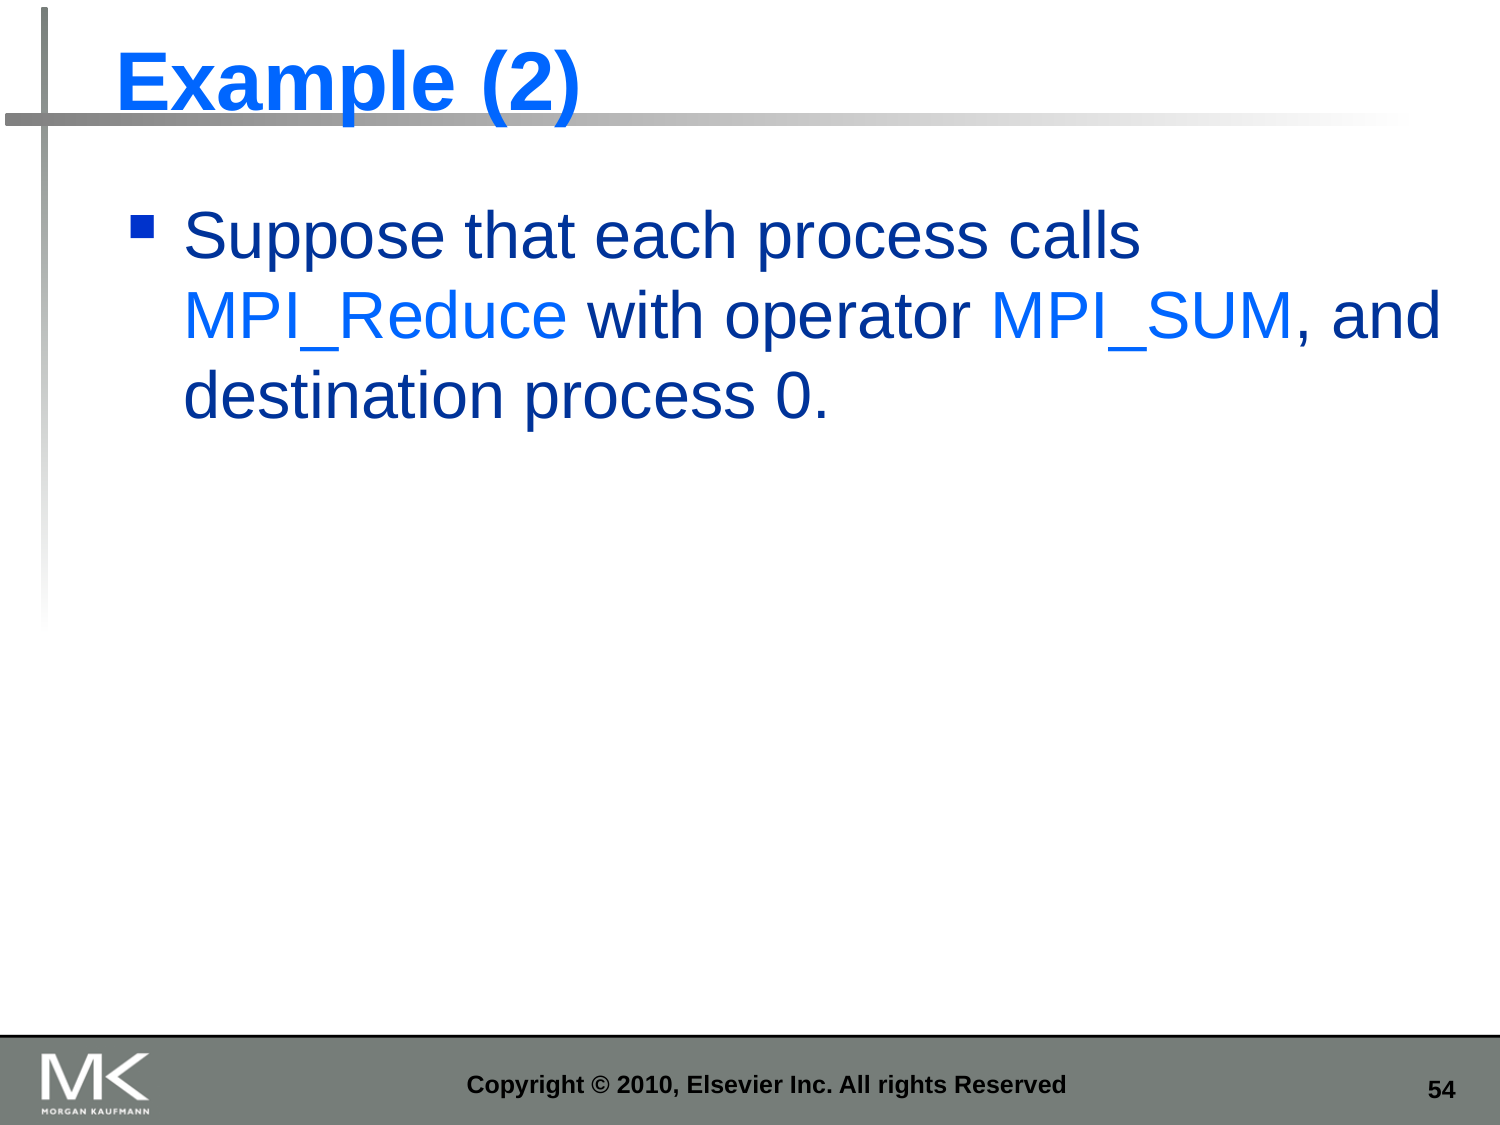

# Example (2)
Suppose that each process calls MPI_Reduce with operator MPI_SUM, and destination process 0.
Copyright © 2010, Elsevier Inc. All rights Reserved